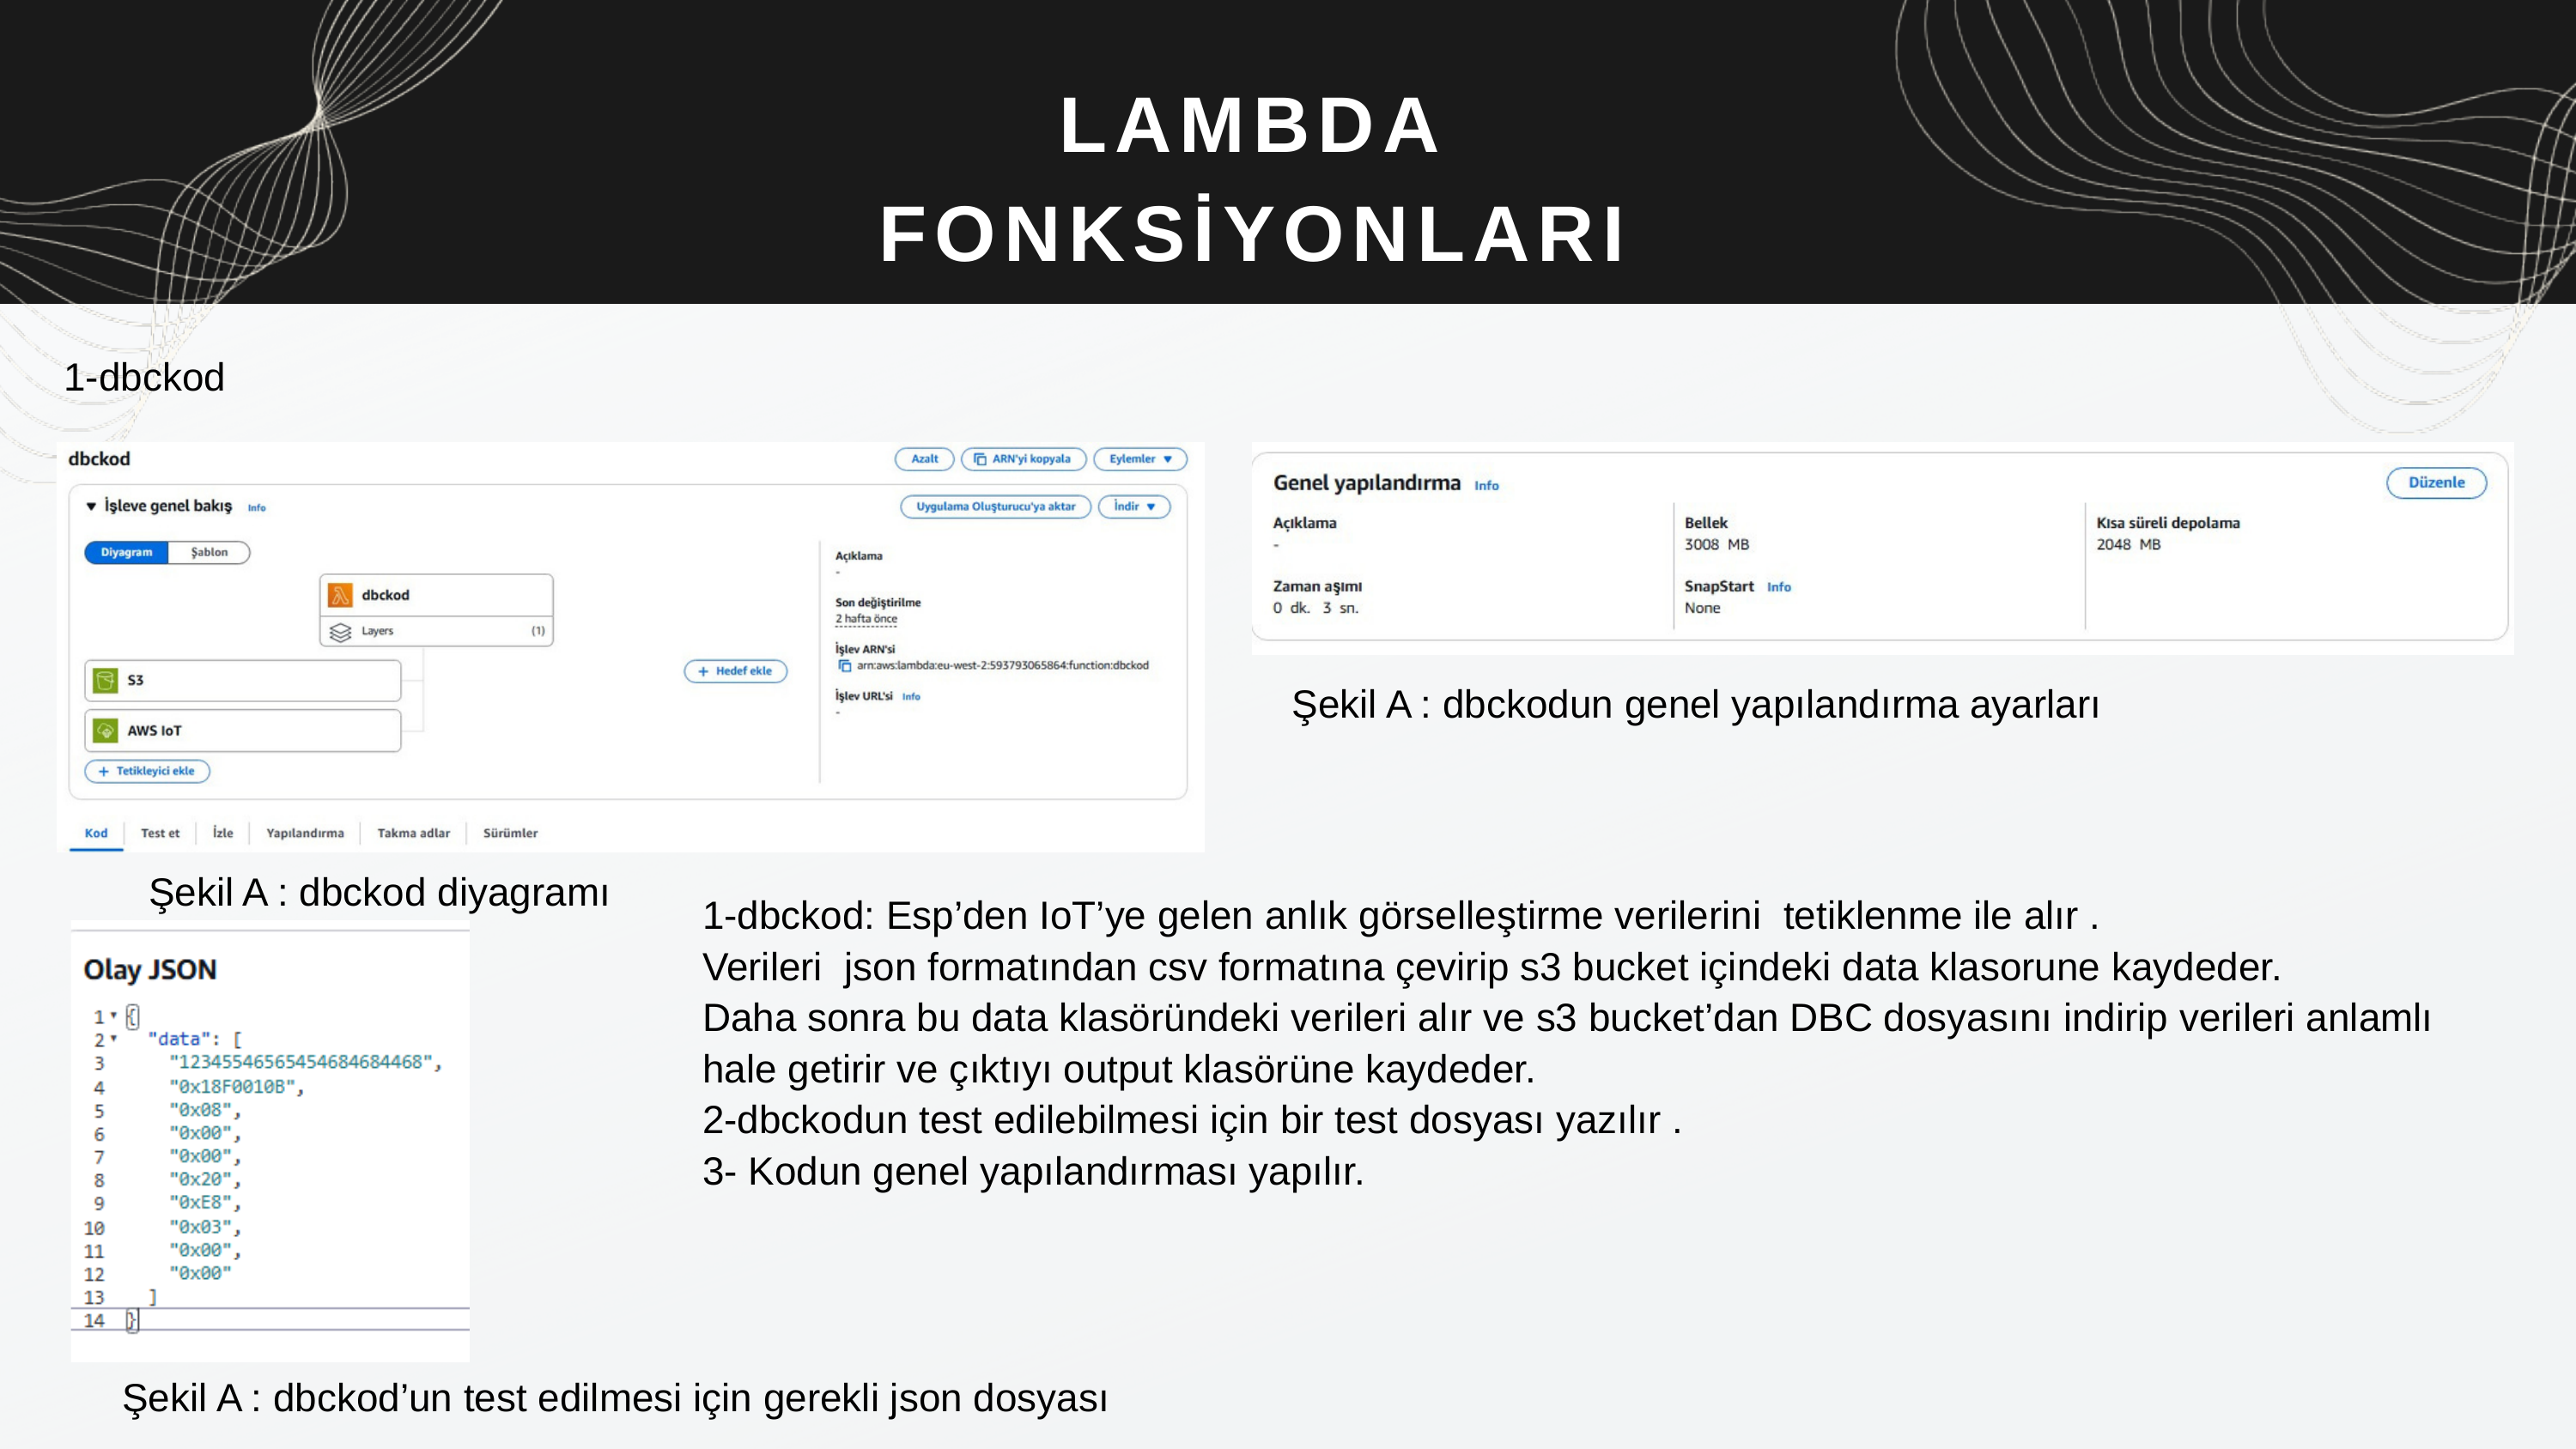

LAMBDA FONKSİYONLARI
1-dbckod

Şekil A : dbckodun genel yapılandırma ayarları
Şekil A : dbckod diyagramı
1-dbckod: Esp’den IoT’ye gelen anlık görselleştirme verilerini  tetiklenme ile alır .
Verileri  json formatından csv formatına çevirip s3 bucket içindeki data klasorune kaydeder.
Daha sonra bu data klasöründeki verileri alır ve s3 bucket’dan DBC dosyasını indirip verileri anlamlı
hale getirir ve çıktıyı output klasörüne kaydeder.
2-dbckodun test edilebilmesi için bir test dosyası yazılır .
3- Kodun genel yapılandırması yapılır.

Şekil A : dbckod’un test edilmesi için gerekli json dosyası